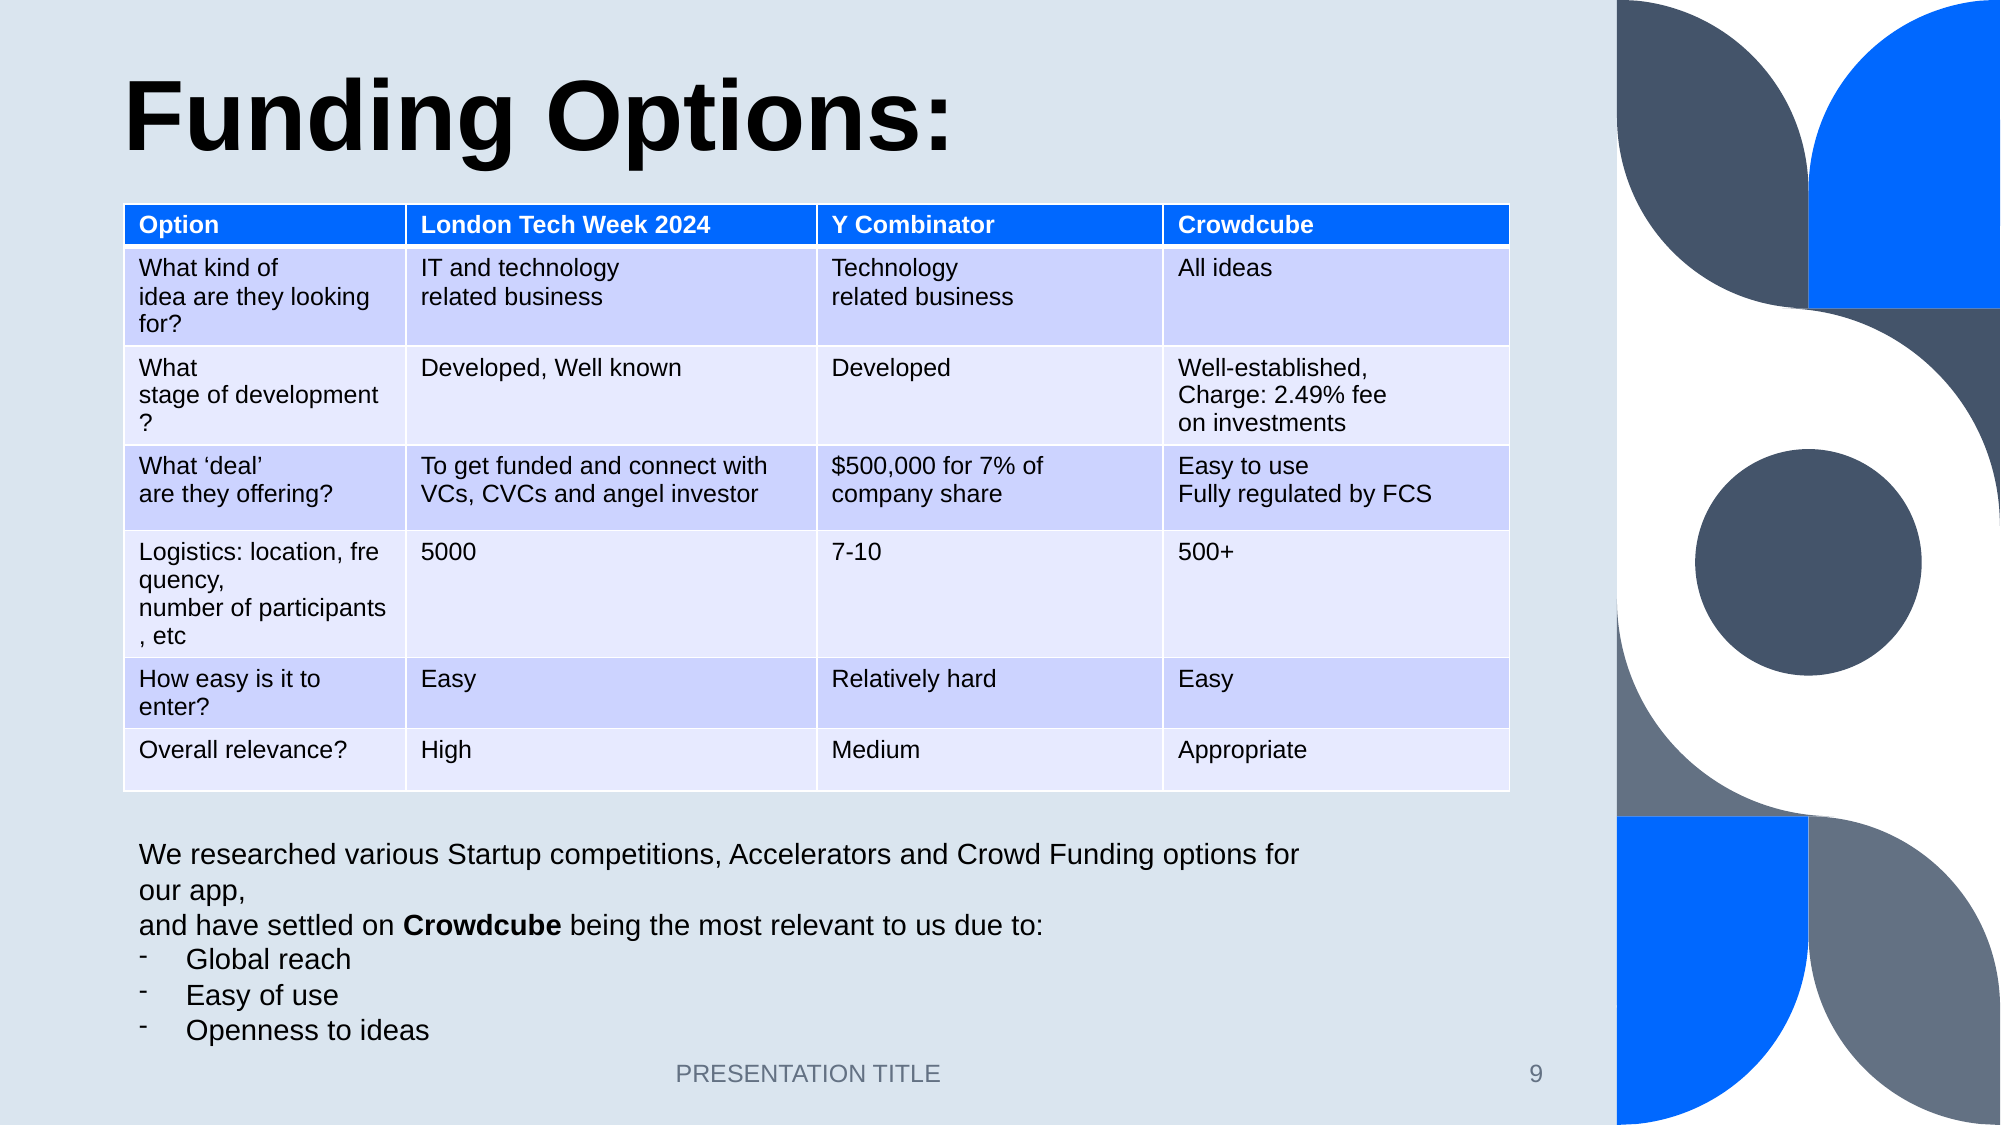

# Funding Options:
| Option | London Tech Week 2024 | Y Combinator | Crowdcube |
| --- | --- | --- | --- |
| What kind of idea are they looking for? | IT and technology related business | Technology related business | All ideas |
| What stage of development? | Developed, Well known | Developed | Well-established,  Charge: 2.49% fee on investments |
| What ‘deal’ are they offering? | To get funded and connect with VCs, CVCs and angel investor | $500,000 for 7% of company share | Easy to use Fully regulated by FCS |
| Logistics: location, frequency, number of participants, etc | 5000 | 7-10 | 500+ |
| How easy is it to enter? | Easy | Relatively hard | Easy |
| Overall relevance? | High | Medium | Appropriate |
We researched various Startup competitions, Accelerators and Crowd Funding options for
our app,
and have settled on Crowdcube being the most relevant to us due to:
Global reach
Easy of use
Openness to ideas
PRESENTATION TITLE
9